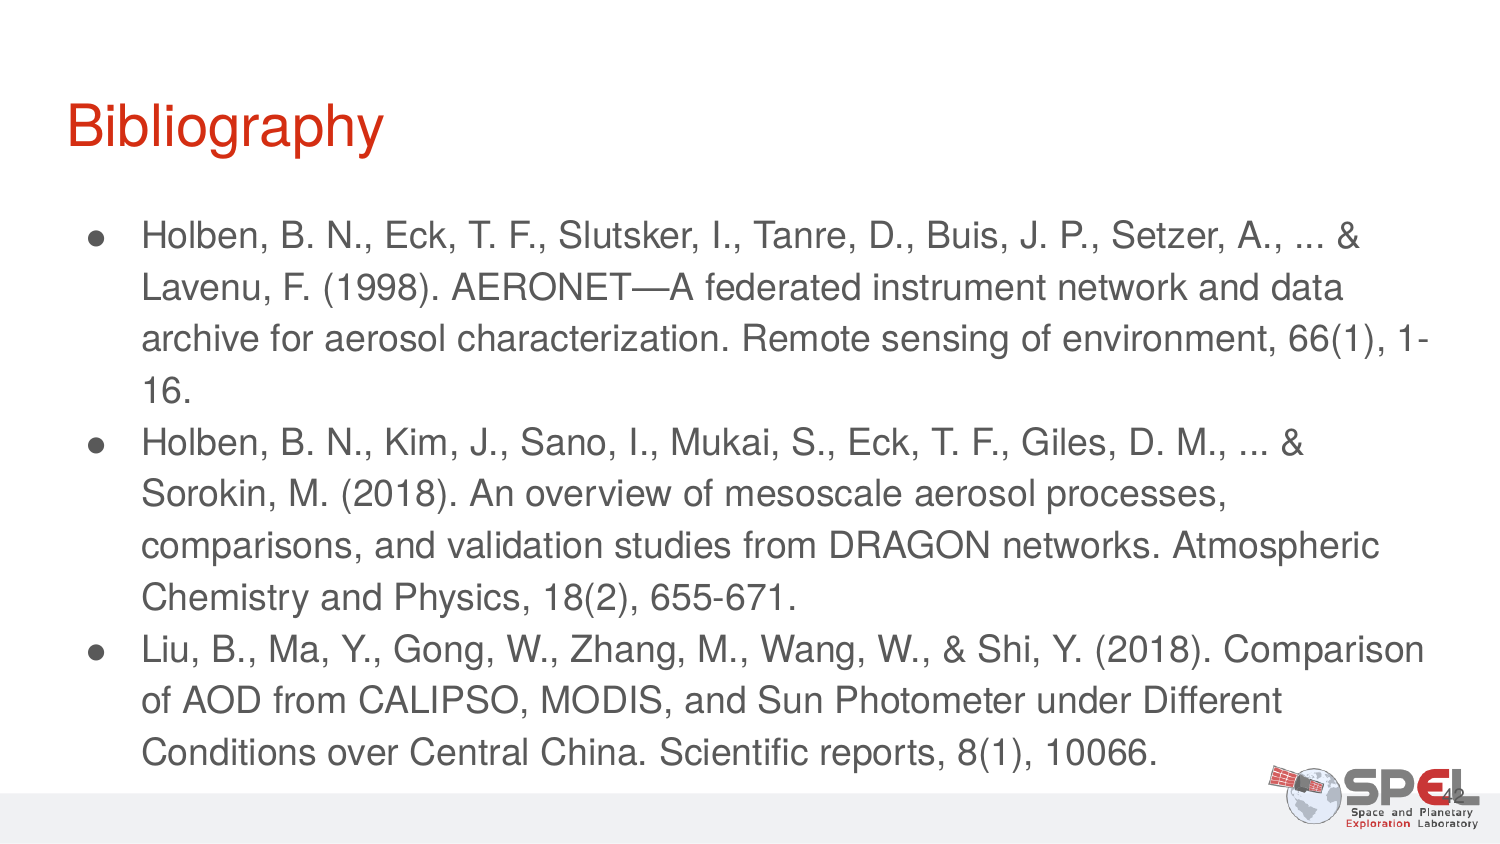

# Bibliography
Holben, B. N., Eck, T. F., Slutsker, I., Tanre, D., Buis, J. P., Setzer, A., ... & Lavenu, F. (1998). AERONET—A federated instrument network and data archive for aerosol characterization. Remote sensing of environment, 66(1), 1-16.
Holben, B. N., Kim, J., Sano, I., Mukai, S., Eck, T. F., Giles, D. M., ... & Sorokin, M. (2018). An overview of mesoscale aerosol processes, comparisons, and validation studies from DRAGON networks. Atmospheric Chemistry and Physics, 18(2), 655-671.
Liu, B., Ma, Y., Gong, W., Zhang, M., Wang, W., & Shi, Y. (2018). Comparison of AOD from CALIPSO, MODIS, and Sun Photometer under Different Conditions over Central China. Scientific reports, 8(1), 10066.

42